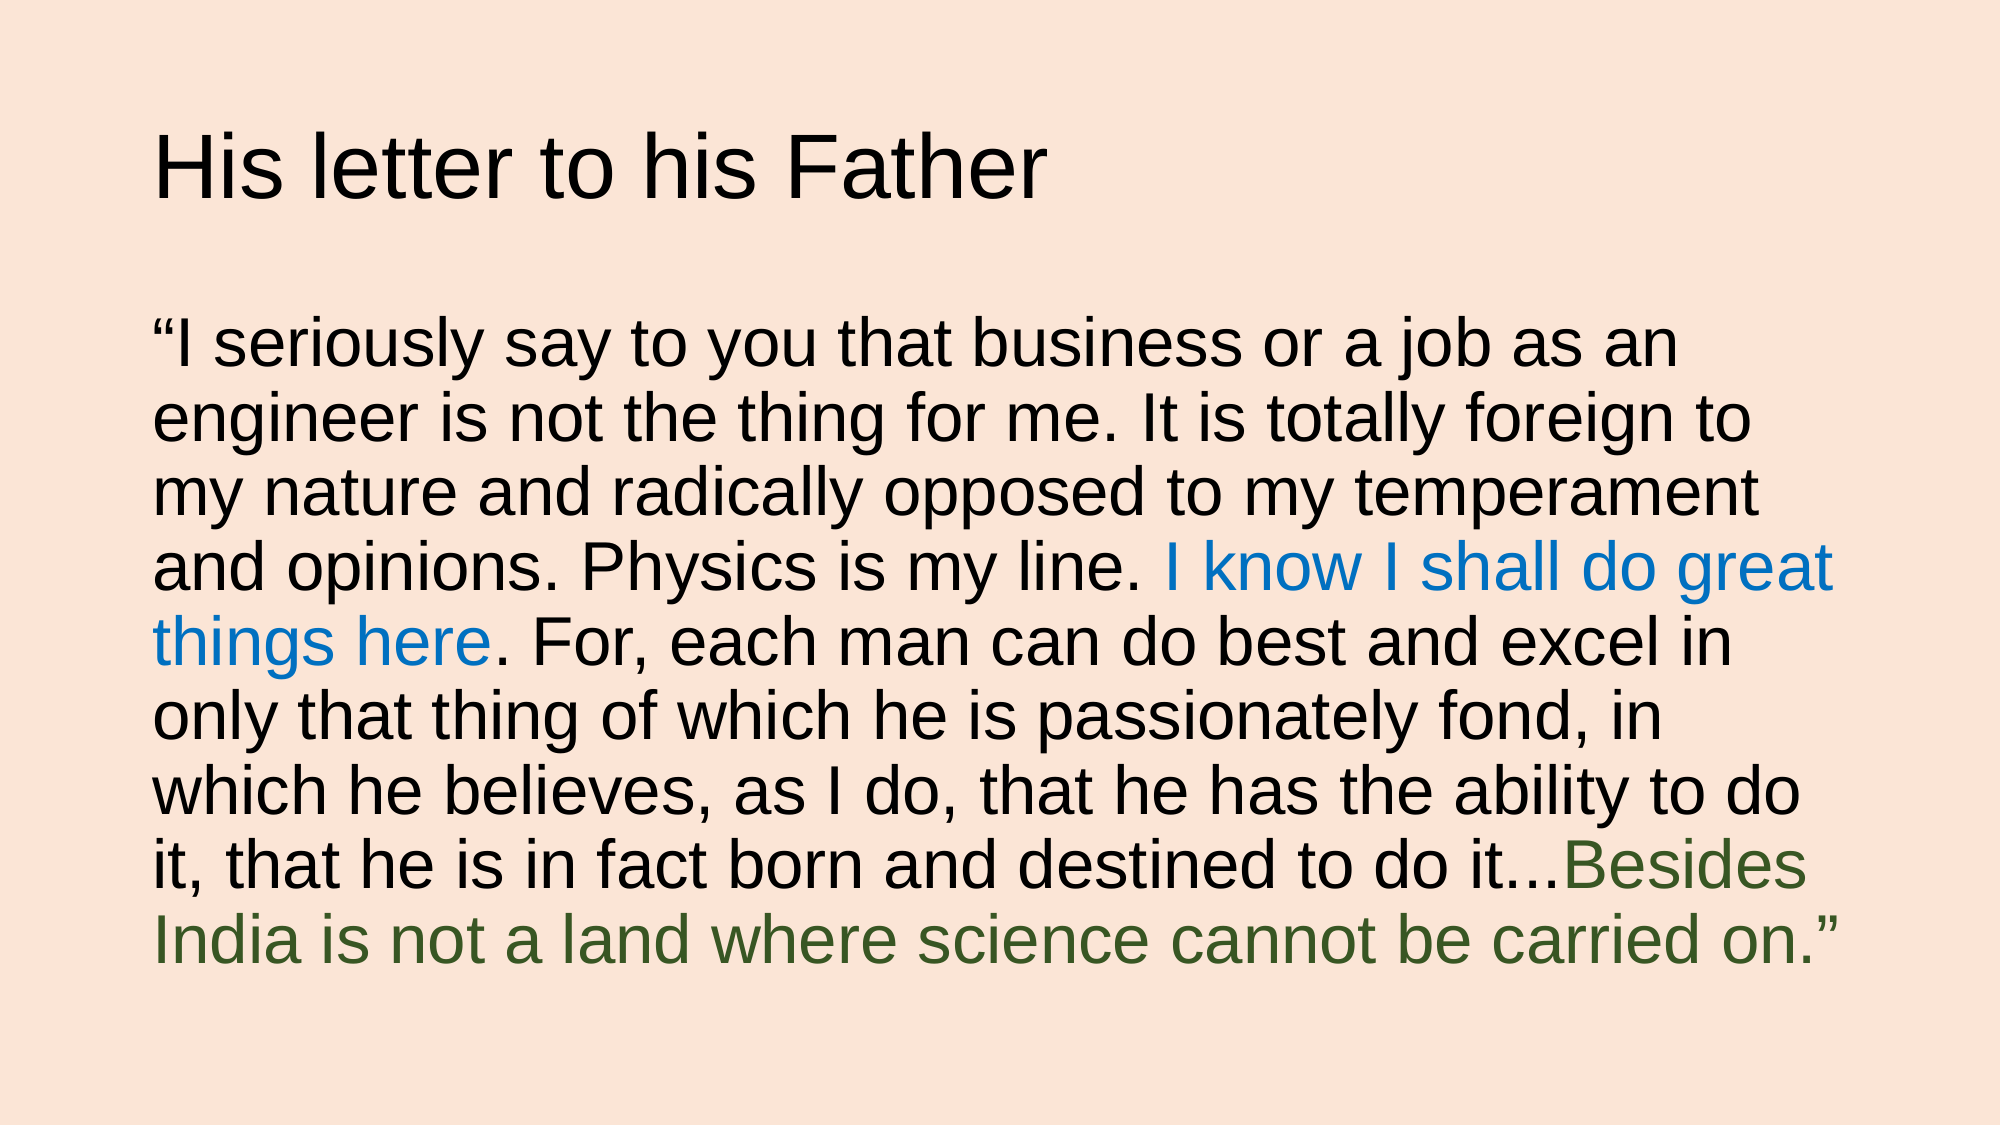

# His letter to his Father
“I seriously say to you that business or a job as an engineer is not the thing for me. It is totally foreign to my nature and radically opposed to my temperament and opinions. Physics is my line. I know I shall do great things here. For, each man can do best and excel in only that thing of which he is passionately fond, in which he believes, as I do, that he has the ability to do it, that he is in fact born and destined to do it...Besides India is not a land where science cannot be carried on.”